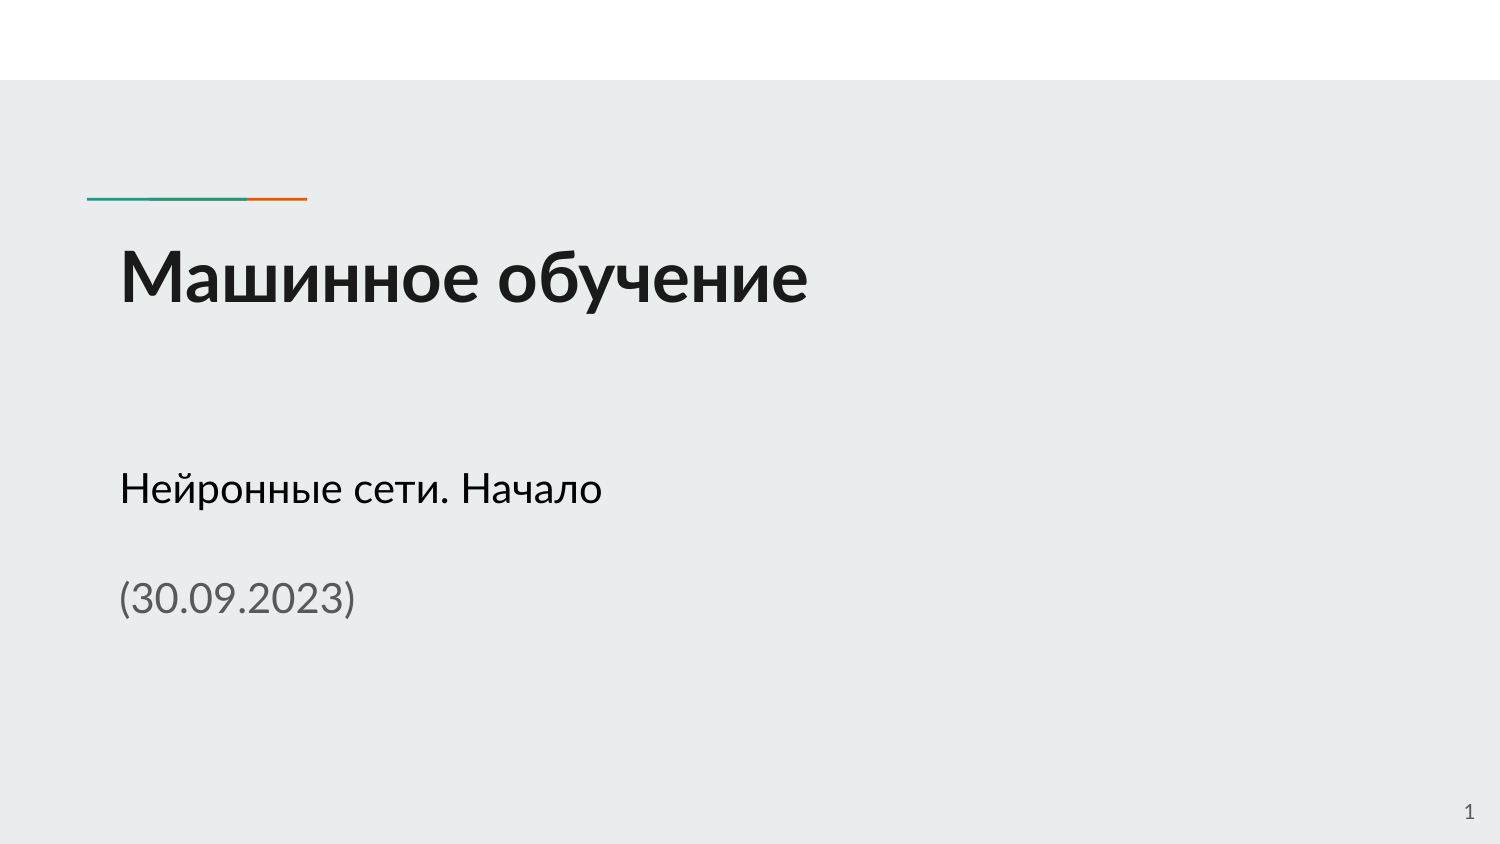

# Машинное обучение
Нейронные сети. Начало

(30.09.2023)
1